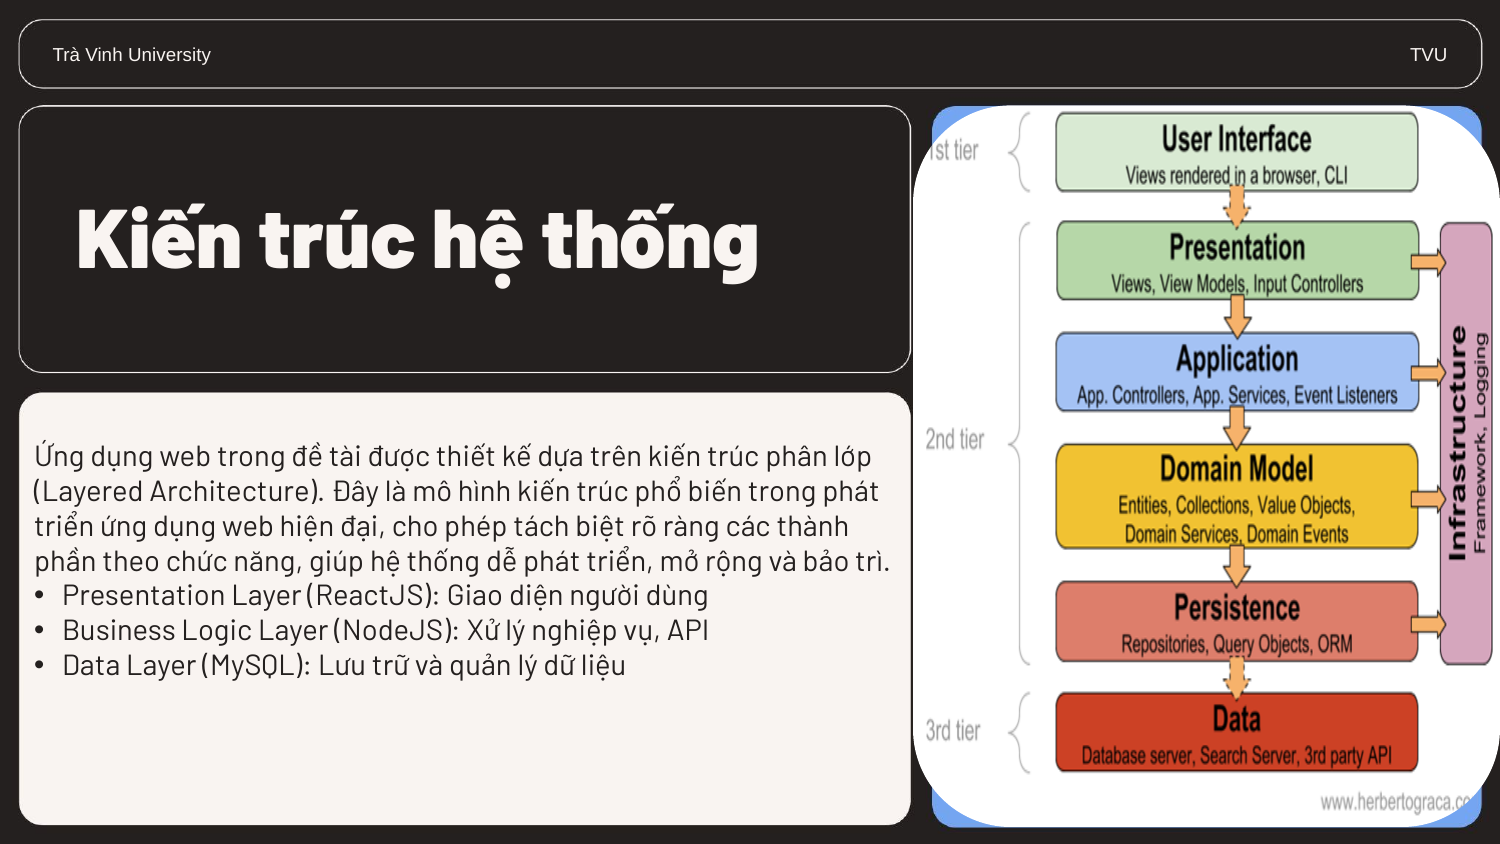

Trà Vinh University
TVU

# Kiến trúc hệ thống
Ứng dụng web trong đề tài được thiết kế dựa trên kiến trúc phân lớp
(Layered Architecture). Đây là mô hình kiến trúc phổ biến trong phát triển ứng dụng web hiện đại, cho phép tách biệt rõ ràng các thành phần theo chức năng, giúp hệ thống dễ phát triển, mở rộng và bảo trì.
Presentation Layer (ReactJS): Giao diện người dùng
Business Logic Layer (NodeJS): Xử lý nghiệp vụ, API
Data Layer (MySQL): Lưu trữ và quản lý dữ liệu